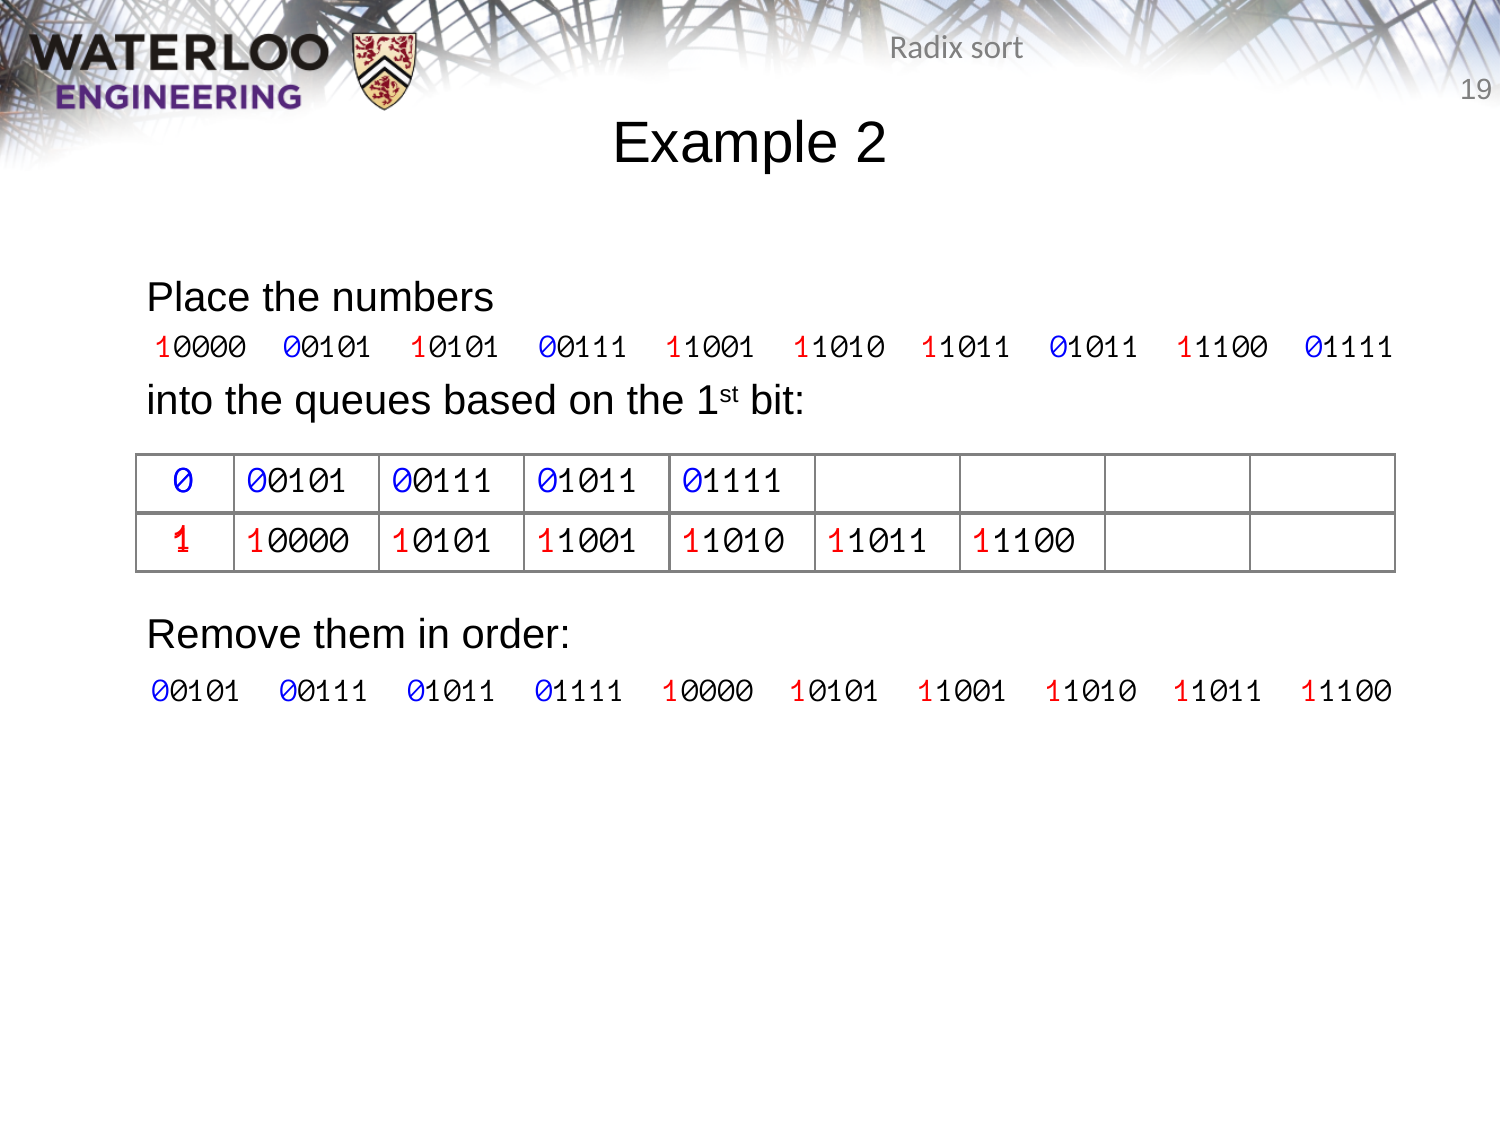

# Example 2
	Place the numbers
 10000  00101  10101  00111  11001  11010  11011  01011  11100  01111
	into the queues based on the 1st bit:

	Remove them in order:
      00101  00111  01011  01111  10000  10101  11001  11010  11011  11100

| 0 | 00101 | 00111 | 01011 | 01111 |  |  |  |  |
| --- | --- | --- | --- | --- | --- | --- | --- | --- |
| 1 | 10000 | 10101 | 11001 | 11010 | 11011 | 11100 |  |  |
| 0 |  |  |  |  |  |  |  |  |
| --- | --- | --- | --- | --- | --- | --- | --- | --- |
| 1 |  |  |  |  |  |  |  |  |